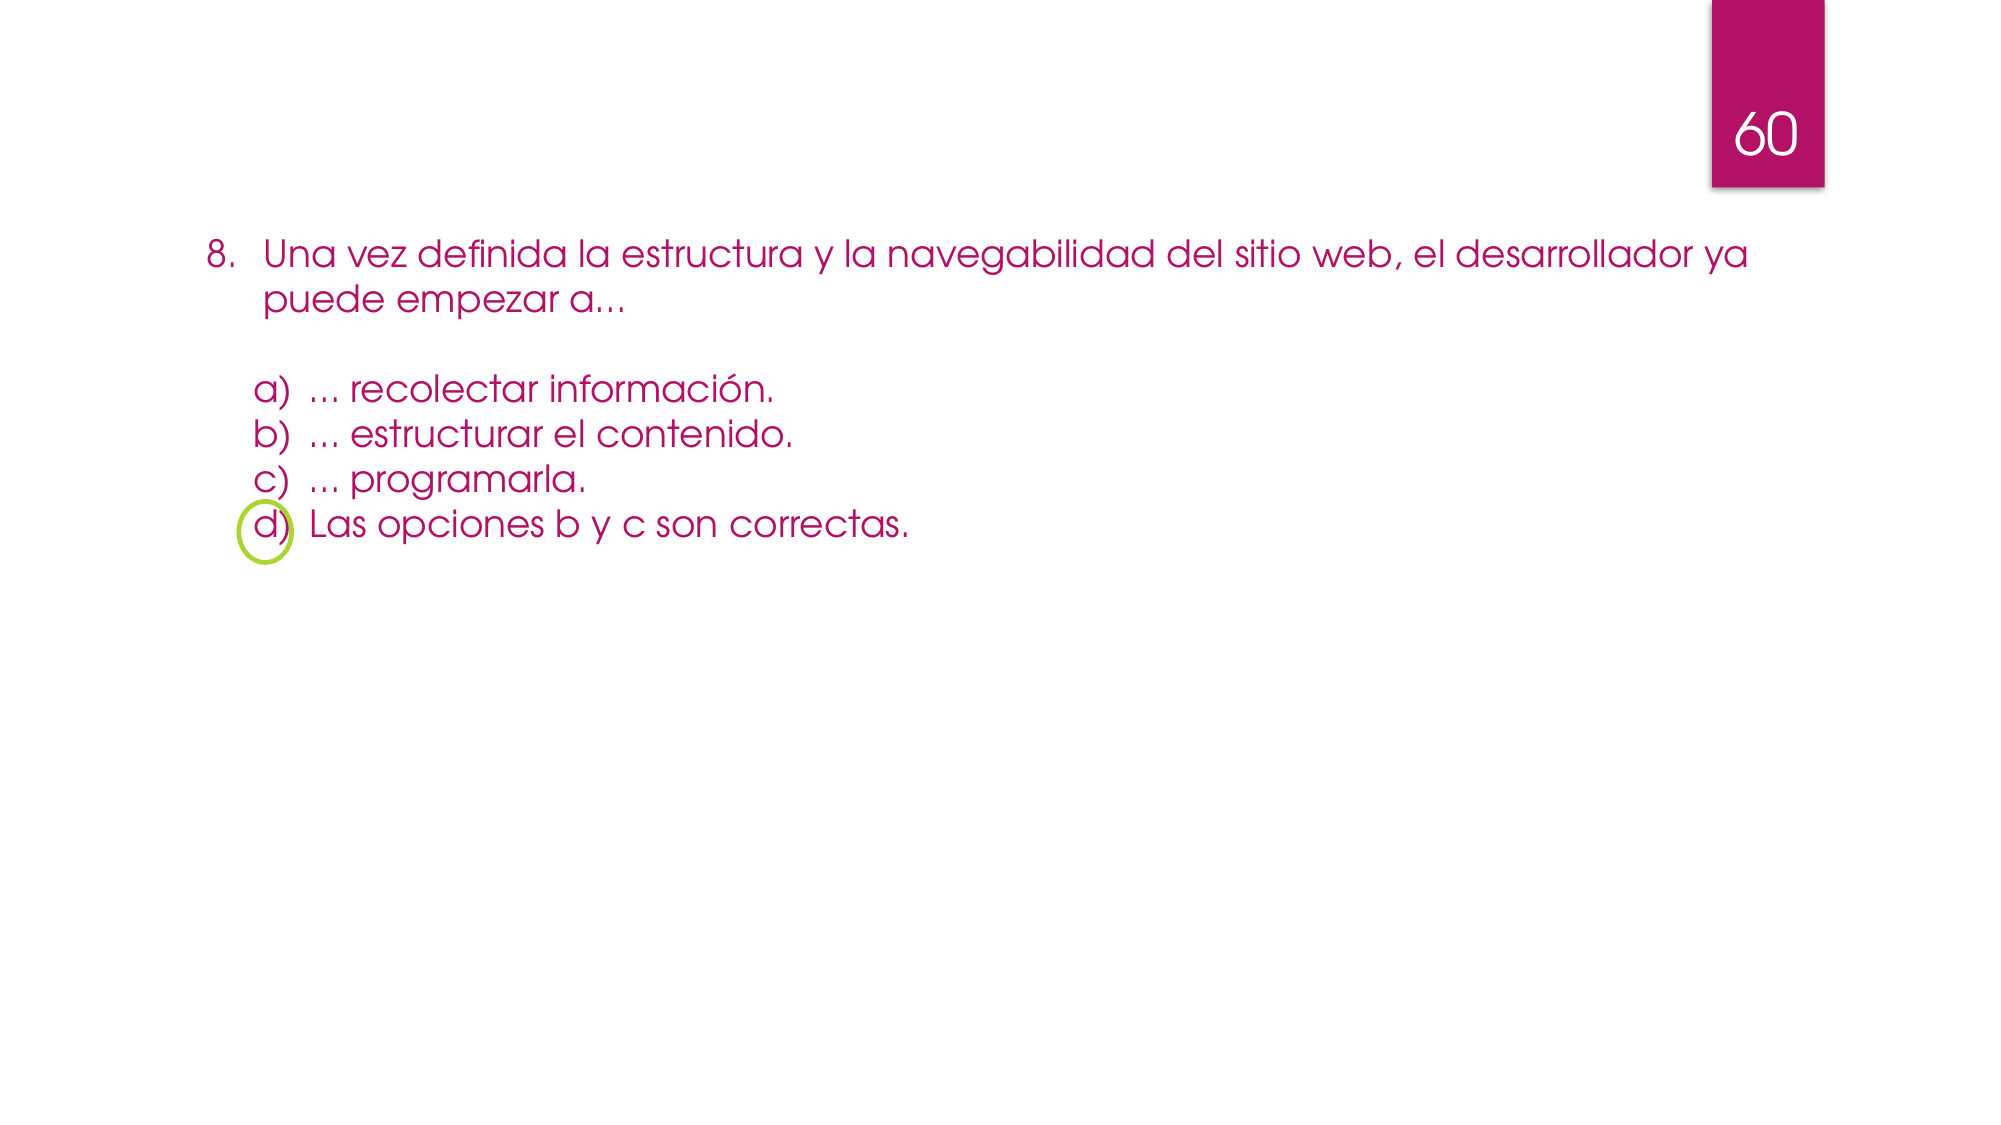

60
Una vez definida la estructura y la navegabilidad del sitio web, el desarrollador ya puede empezar a…

… recolectar información.
… estructurar el contenido.
… programarla.
Las opciones b y c son correctas.